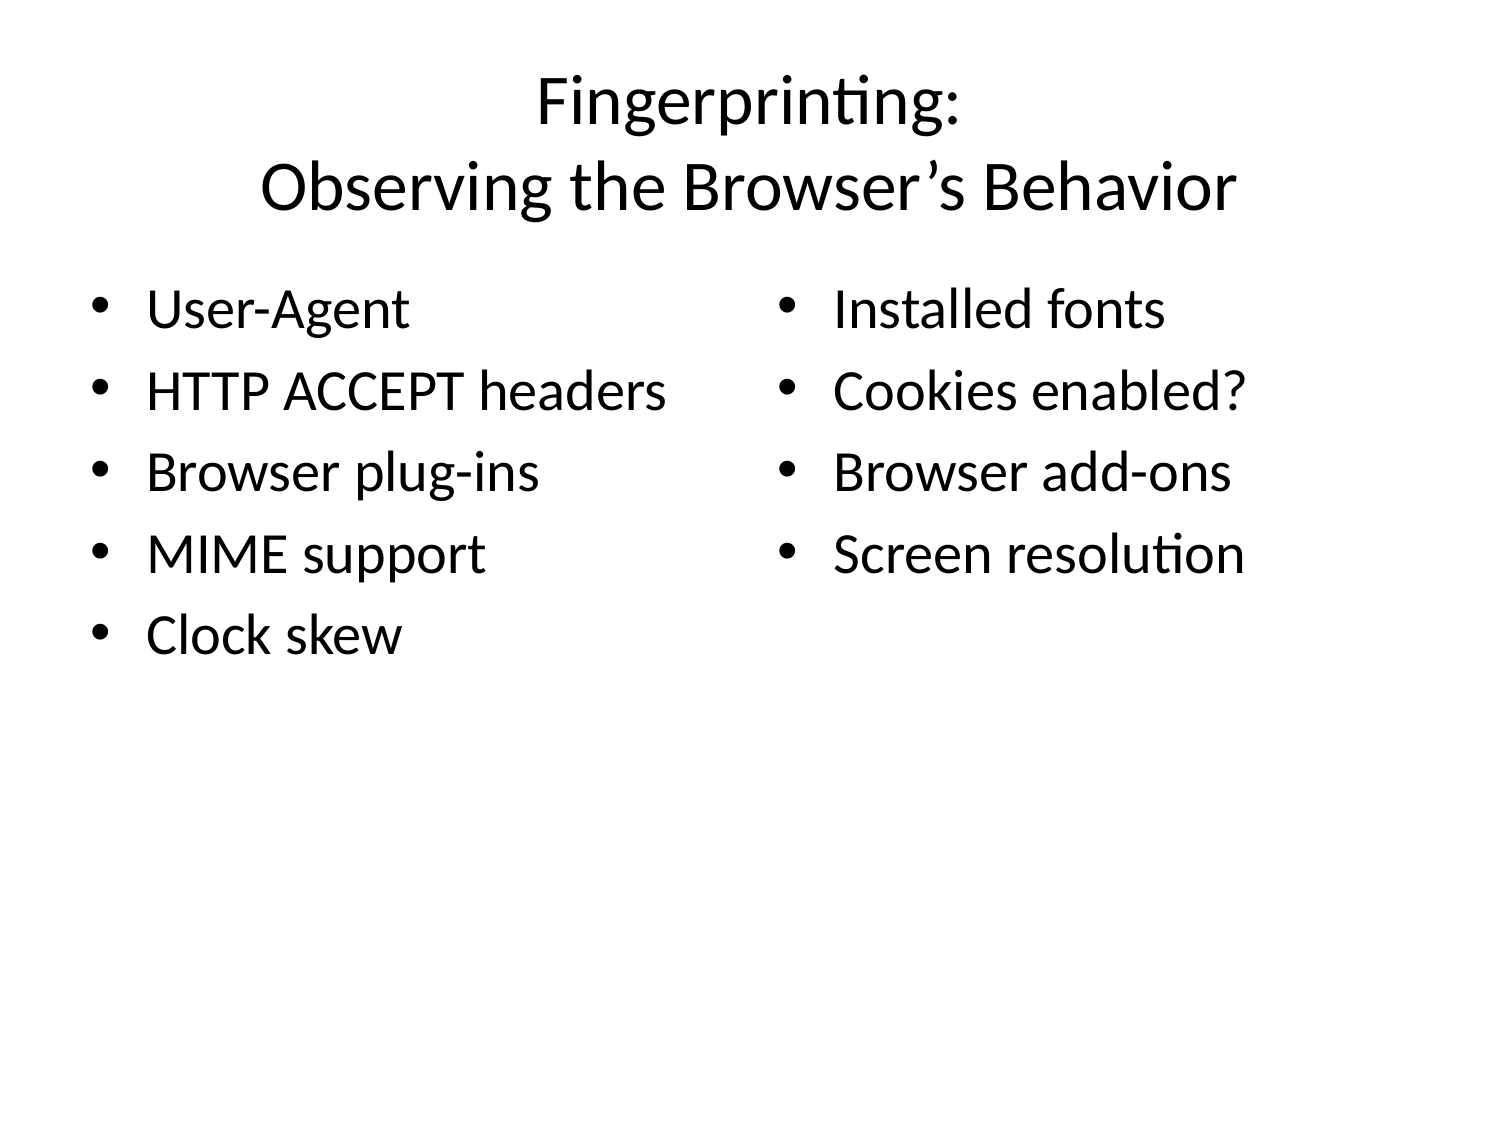

# Fingerprinting: Observing the Browser’s Behavior
User-Agent
HTTP ACCEPT headers
Browser plug-ins
MIME support
Clock skew
Installed fonts
Cookies enabled?
Browser add-ons
Screen resolution